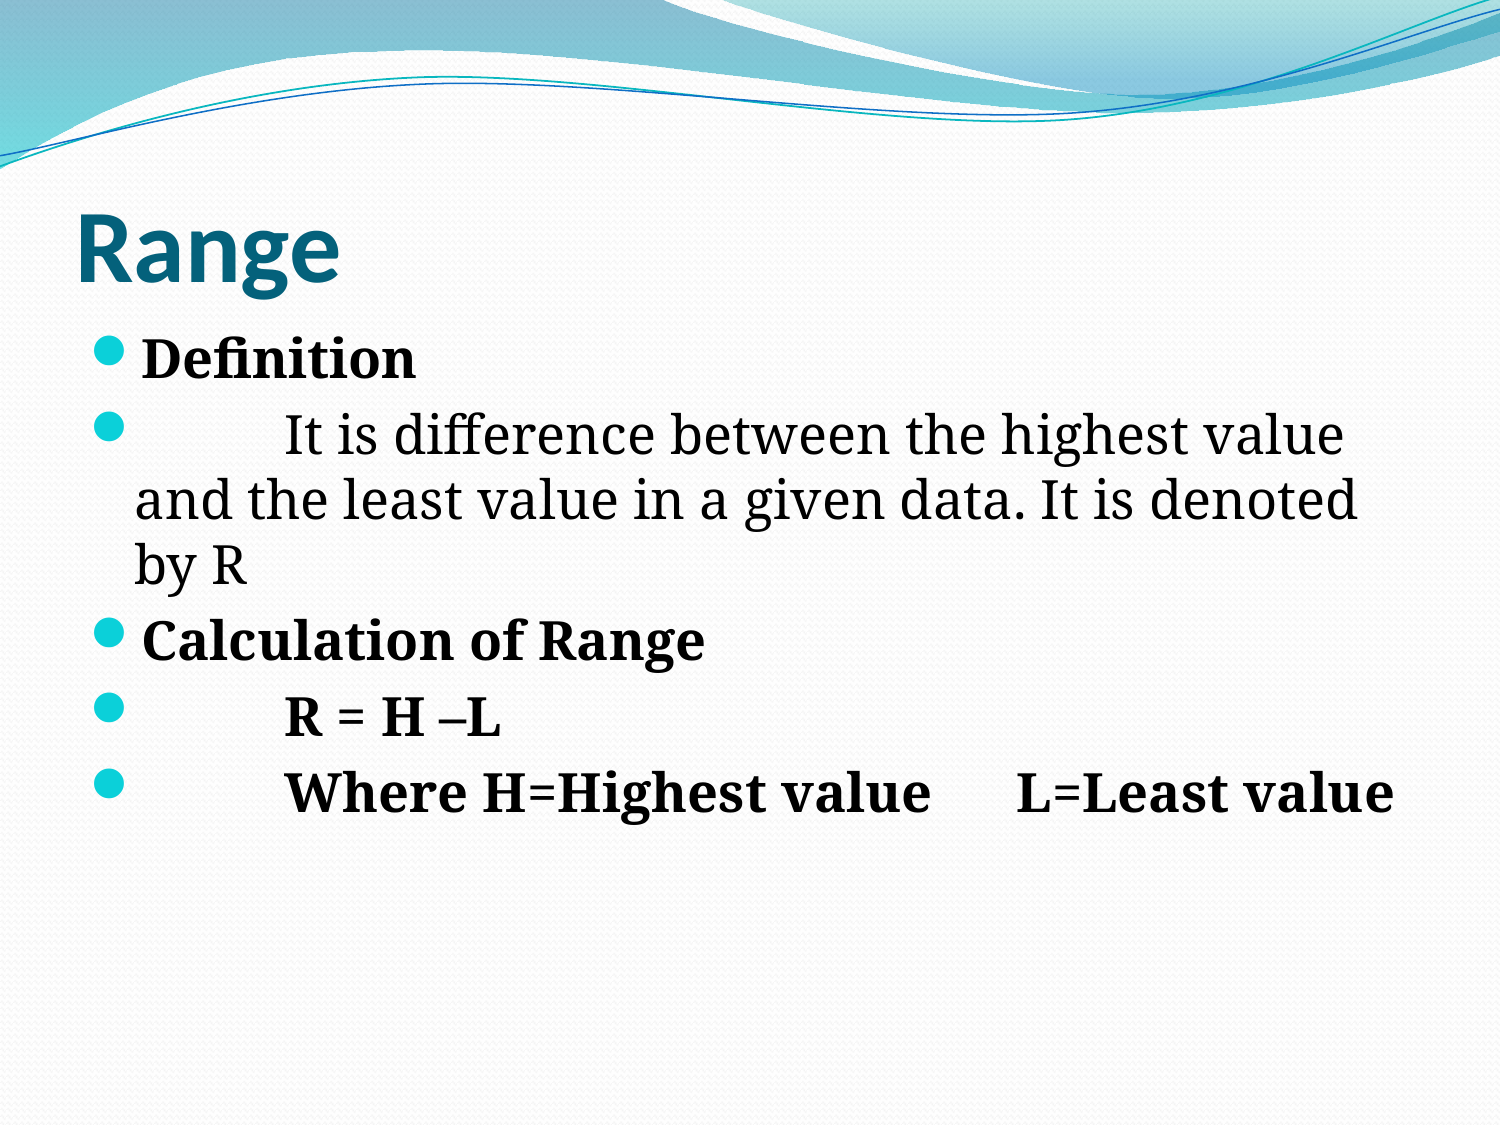

# Range
Definition
	It is difference between the highest value and the least value in a given data. It is denoted by R
Calculation of Range
	R = H –L
	Where H=Highest value      L=Least value